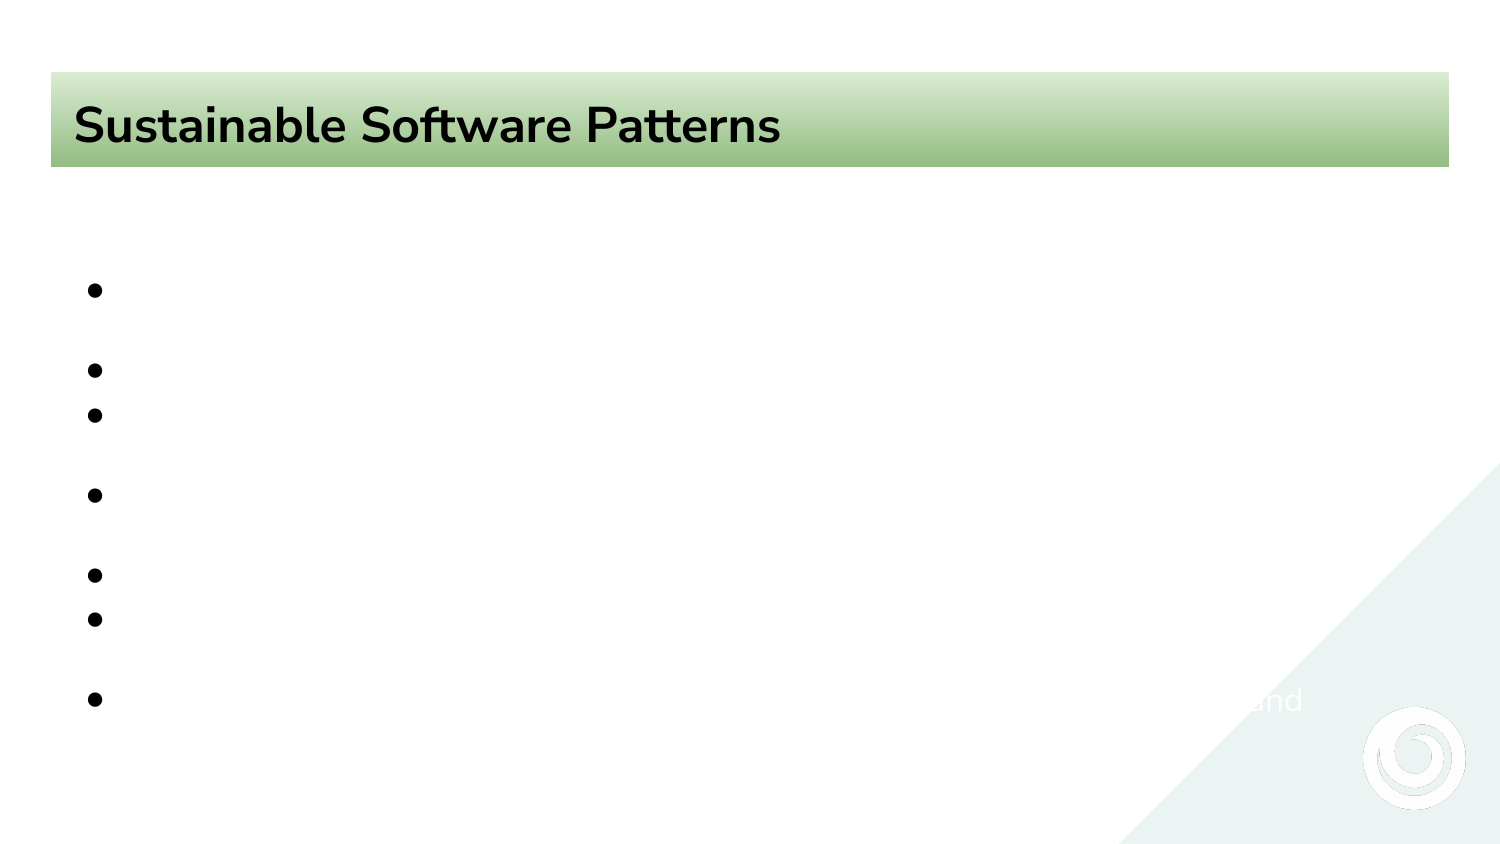

#
Sustainable Software Patterns

Ways to make your software greener:

Reducing the computation performed through caching or pre-calculating results of common operations
Use less complex user interfaces that react to users rather than perform to them
Using signals instead of polls (i.e. push notifications), data reduction and server-side processing to eliminate unnecessary network traffic
Sometimes client-side processing is more efficient, e.g. drawing a graph of a dataset
Removing bandwidth hogs like video and audio, photos, rendered images, etc.
Using scheduling or queuing, or remote procedure calls to move the most intensive operations to less polluting times or locations
Enhancing responsiveness and useability to design in support for diversity and accessibility from the outset (i.e. not something you have to add on later)